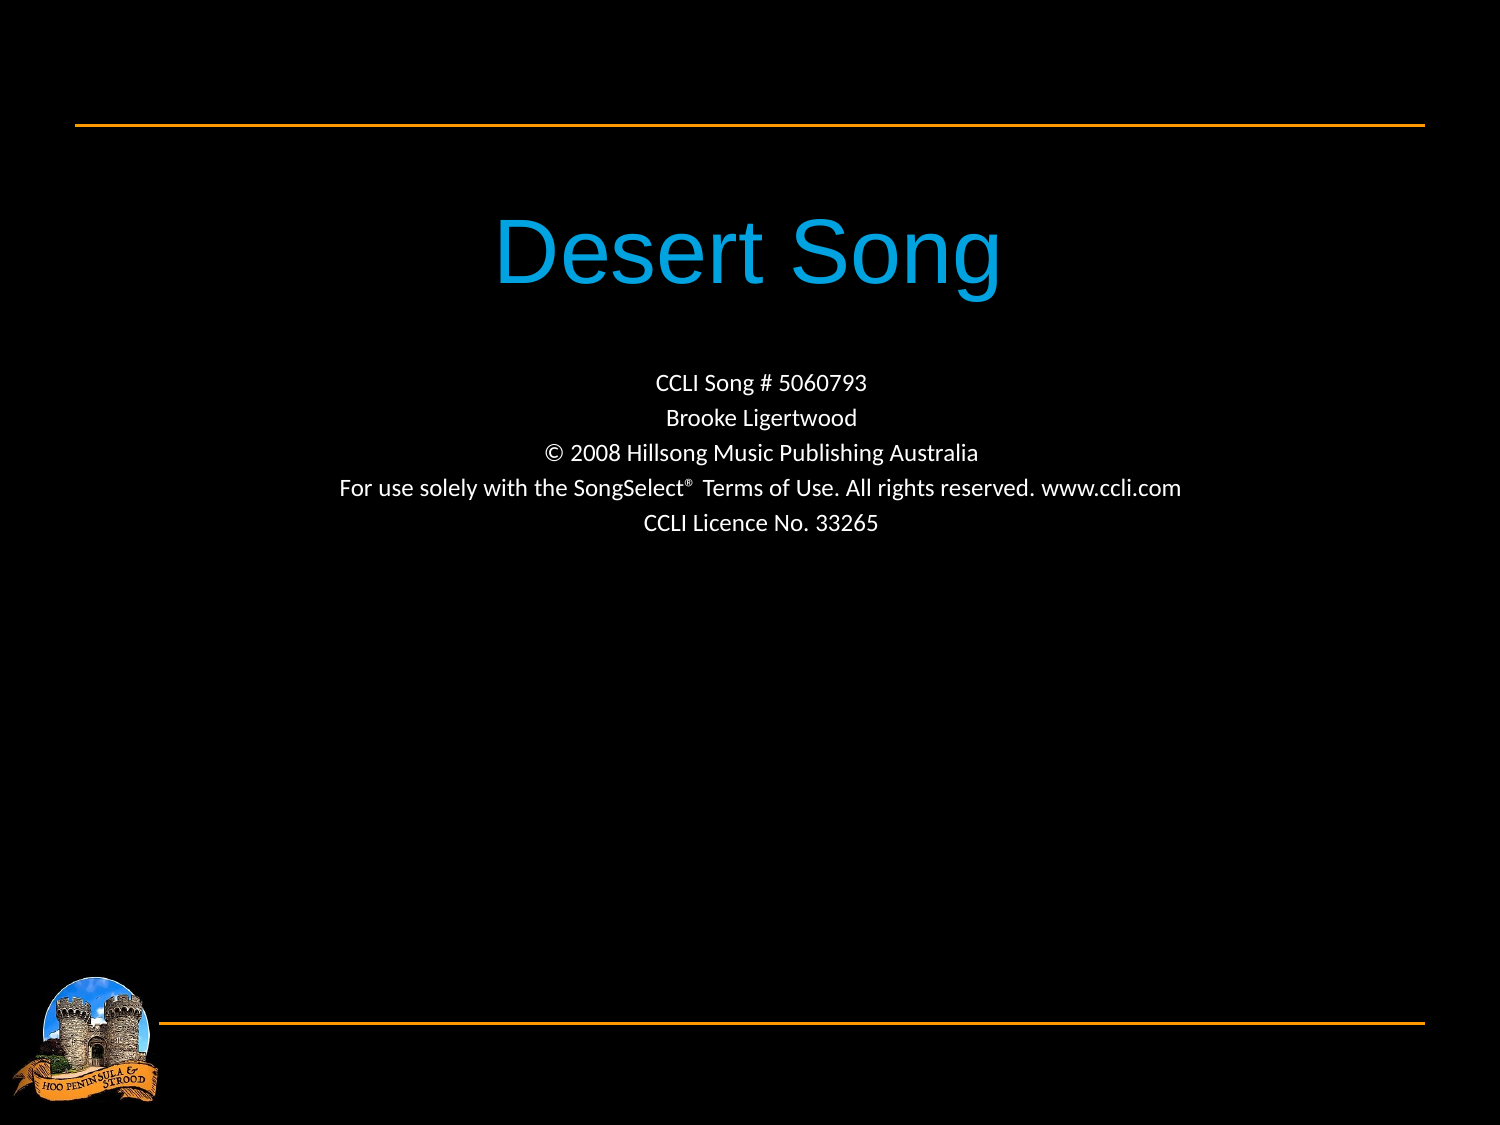

Desert Song
CCLI Song # 5060793
Brooke Ligertwood
© 2008 Hillsong Music Publishing Australia
For use solely with the SongSelect® Terms of Use. All rights reserved. www.ccli.com
CCLI Licence No. 33265